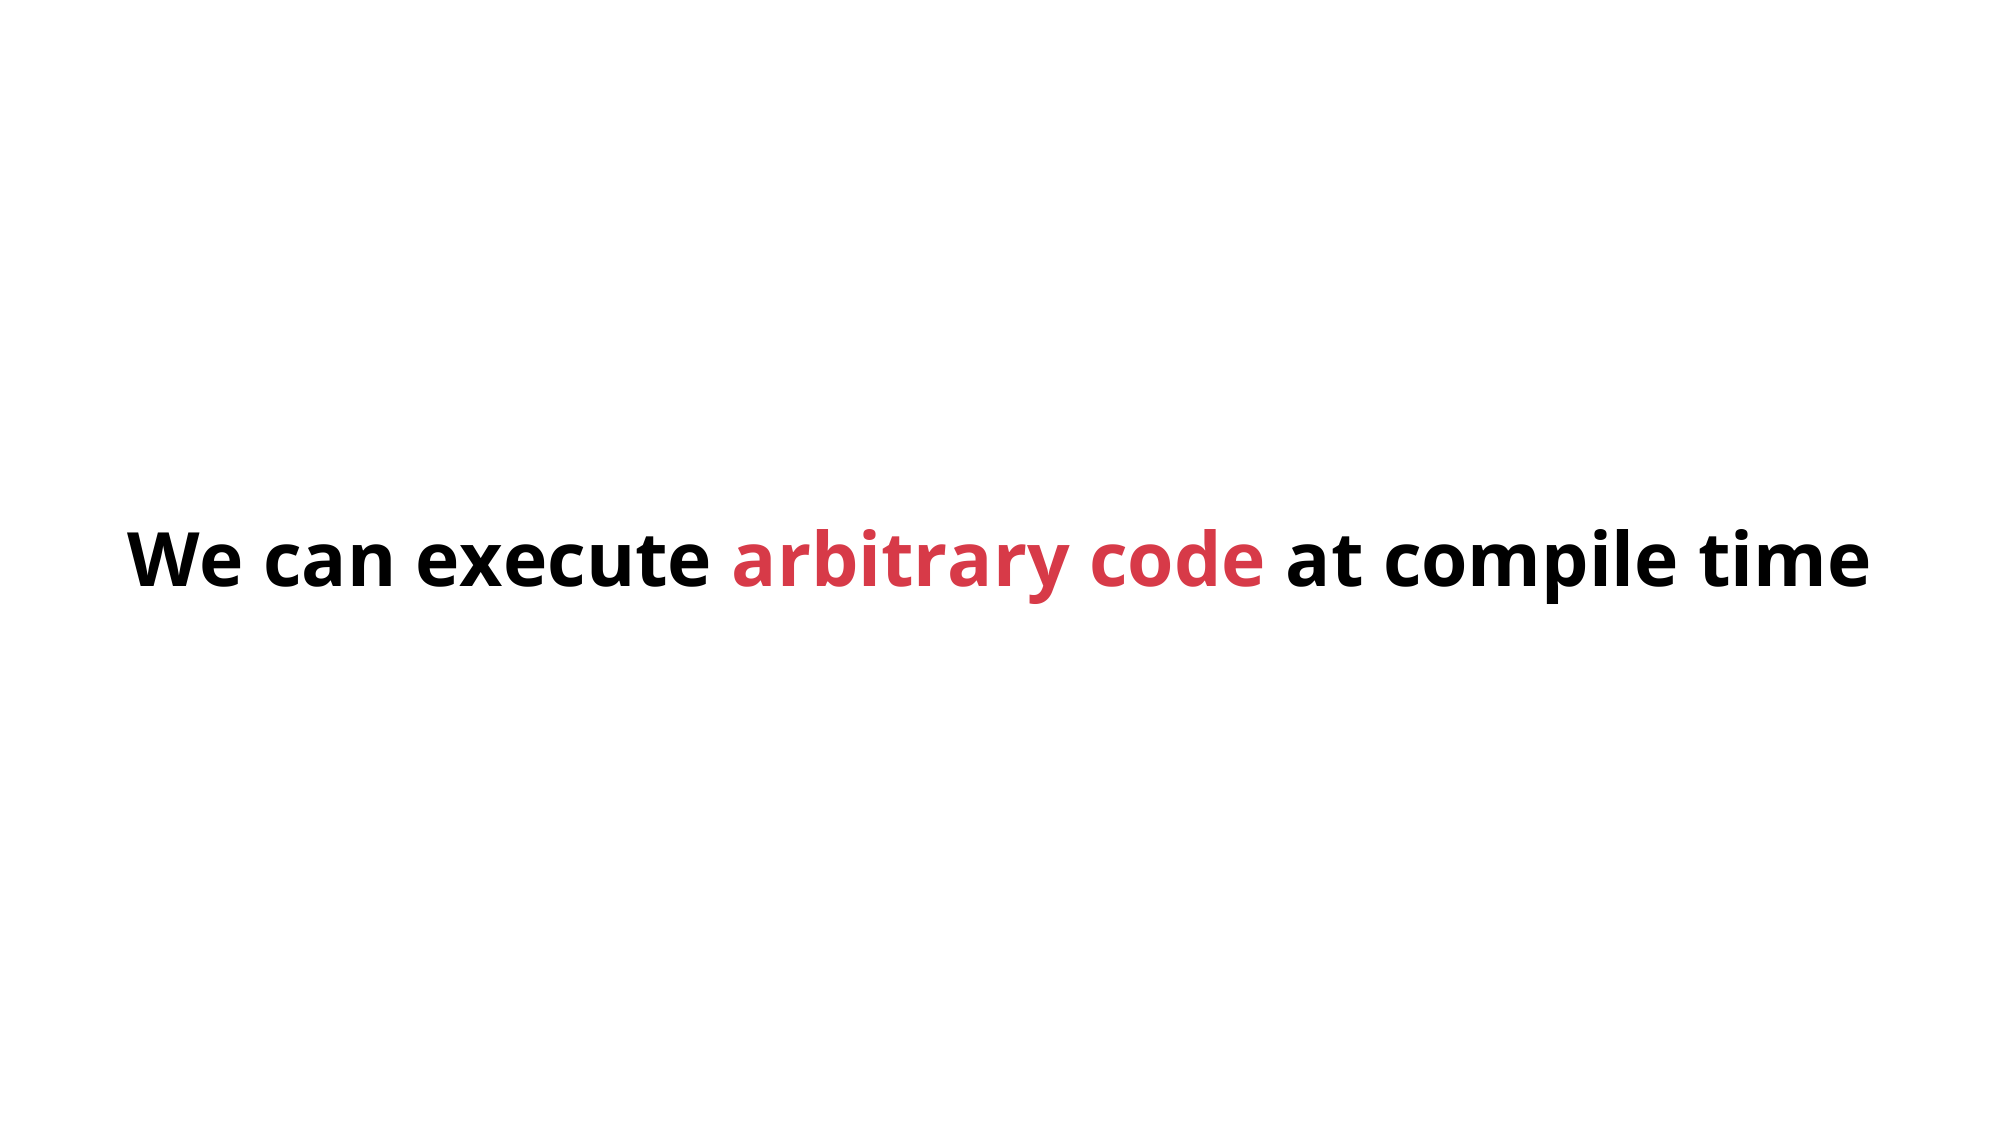

# We can execute arbitrary code at compile time